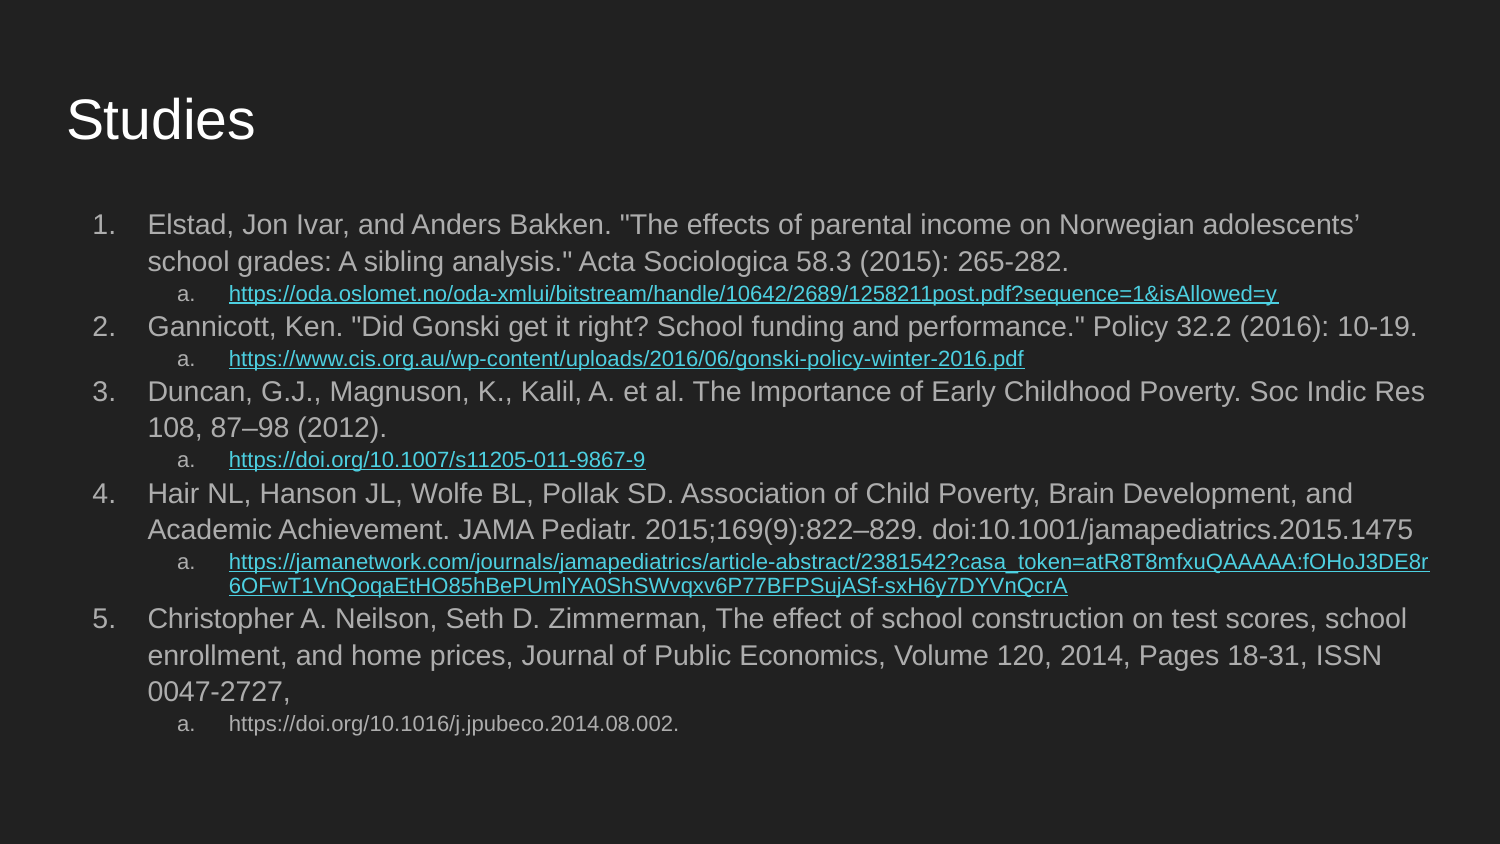

# Studies
Elstad, Jon Ivar, and Anders Bakken. "The effects of parental income on Norwegian adolescents’ school grades: A sibling analysis." Acta Sociologica 58.3 (2015): 265-282.
https://oda.oslomet.no/oda-xmlui/bitstream/handle/10642/2689/1258211post.pdf?sequence=1&isAllowed=y
Gannicott, Ken. "Did Gonski get it right? School funding and performance." Policy 32.2 (2016): 10-19.
https://www.cis.org.au/wp-content/uploads/2016/06/gonski-policy-winter-2016.pdf
Duncan, G.J., Magnuson, K., Kalil, A. et al. The Importance of Early Childhood Poverty. Soc Indic Res 108, 87–98 (2012).
https://doi.org/10.1007/s11205-011-9867-9
Hair NL, Hanson JL, Wolfe BL, Pollak SD. Association of Child Poverty, Brain Development, and Academic Achievement. JAMA Pediatr. 2015;169(9):822–829. doi:10.1001/jamapediatrics.2015.1475
https://jamanetwork.com/journals/jamapediatrics/article-abstract/2381542?casa_token=atR8T8mfxuQAAAAA:fOHoJ3DE8r6OFwT1VnQoqaEtHO85hBePUmlYA0ShSWvqxv6P77BFPSujASf-sxH6y7DYVnQcrA
Christopher A. Neilson, Seth D. Zimmerman, The effect of school construction on test scores, school enrollment, and home prices, Journal of Public Economics, Volume 120, 2014, Pages 18-31, ISSN 0047-2727,
https://doi.org/10.1016/j.jpubeco.2014.08.002.